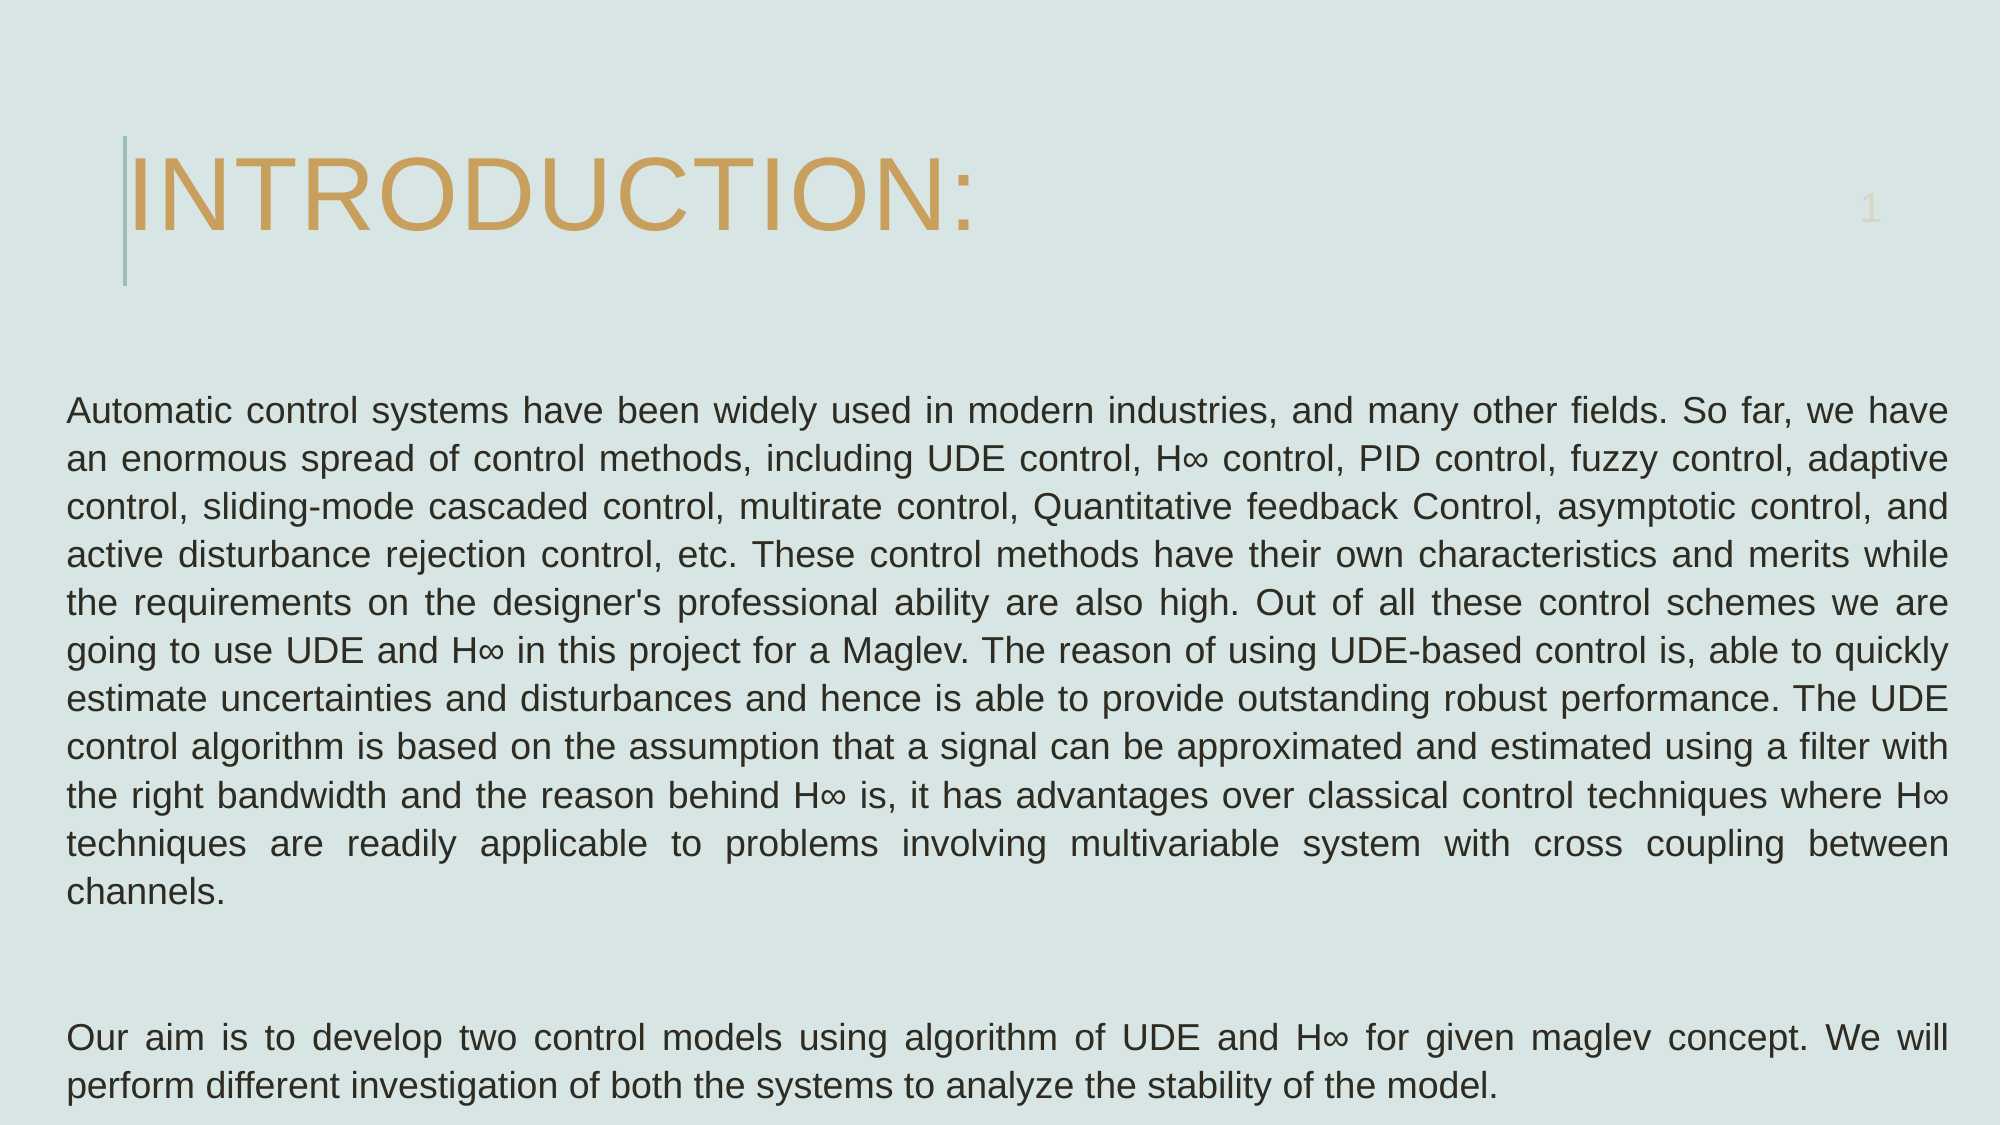

# INTRODUCTION:
1
Automatic control systems have been widely used in modern industries, and many other fields. So far, we have an enormous spread of control methods, including UDE control, H∞ control, PID control, fuzzy control, adaptive control, sliding-mode cascaded control, multirate control, Quantitative feedback Control, asymptotic control, and active disturbance rejection control, etc. These control methods have their own characteristics and merits while the requirements on the designer's professional ability are also high. Out of all these control schemes we are going to use UDE and H∞ in this project for a Maglev. The reason of using UDE-based control is, able to quickly estimate uncertainties and disturbances and hence is able to provide outstanding robust performance. The UDE control algorithm is based on the assumption that a signal can be approximated and estimated using a filter with the right bandwidth and the reason behind H∞ is, it has advantages over classical control techniques where H∞ techniques are readily applicable to problems involving multivariable system with cross coupling between channels.

Our aim is to develop two control models using algorithm of UDE and H∞ for given maglev concept. We will perform different investigation of both the systems to analyze the stability of the model.